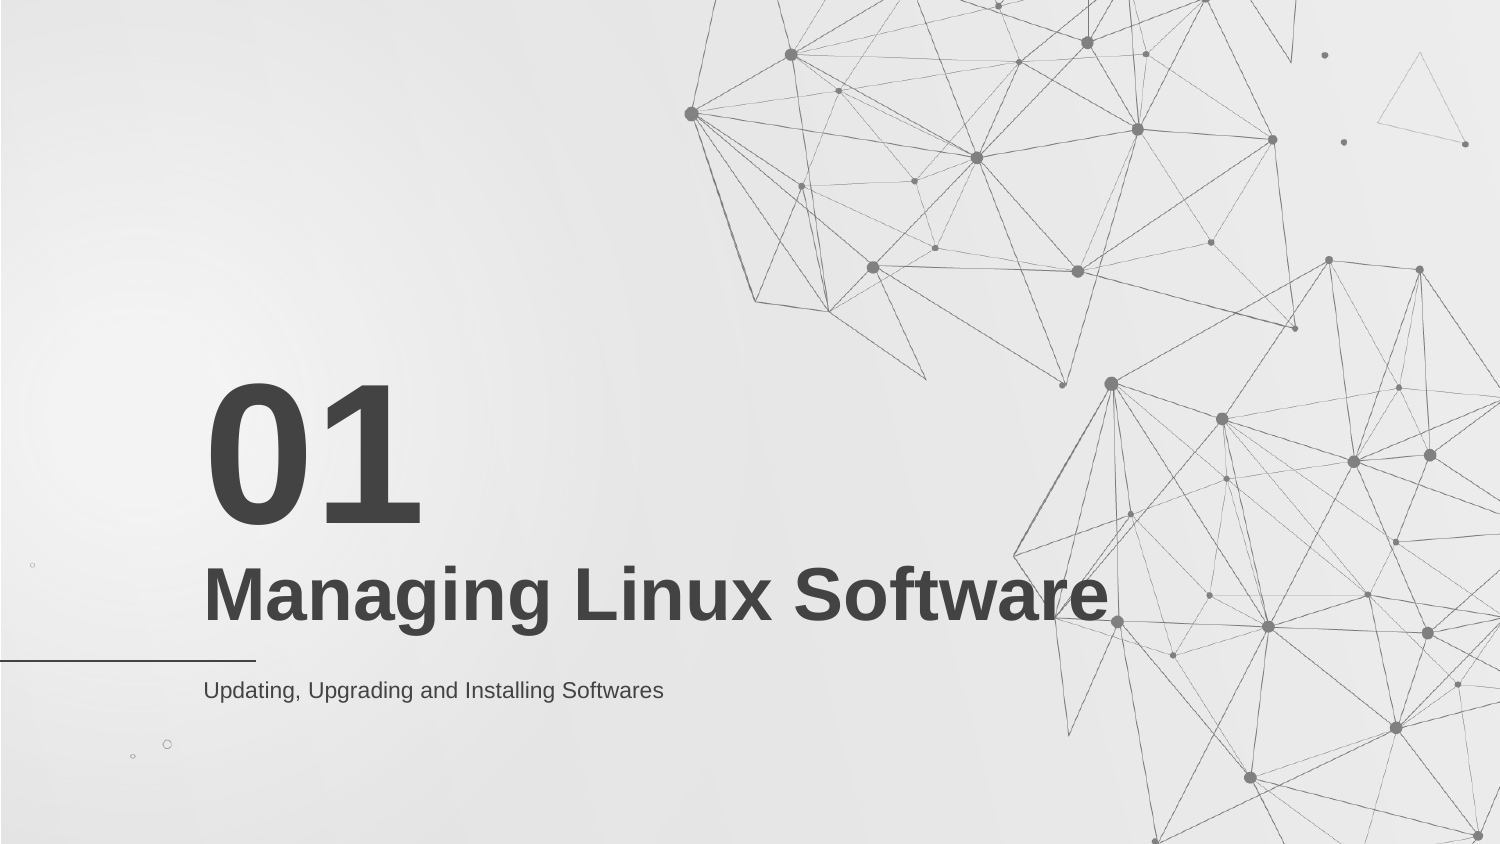

01
# Managing Linux Software
Updating, Upgrading and Installing Softwares